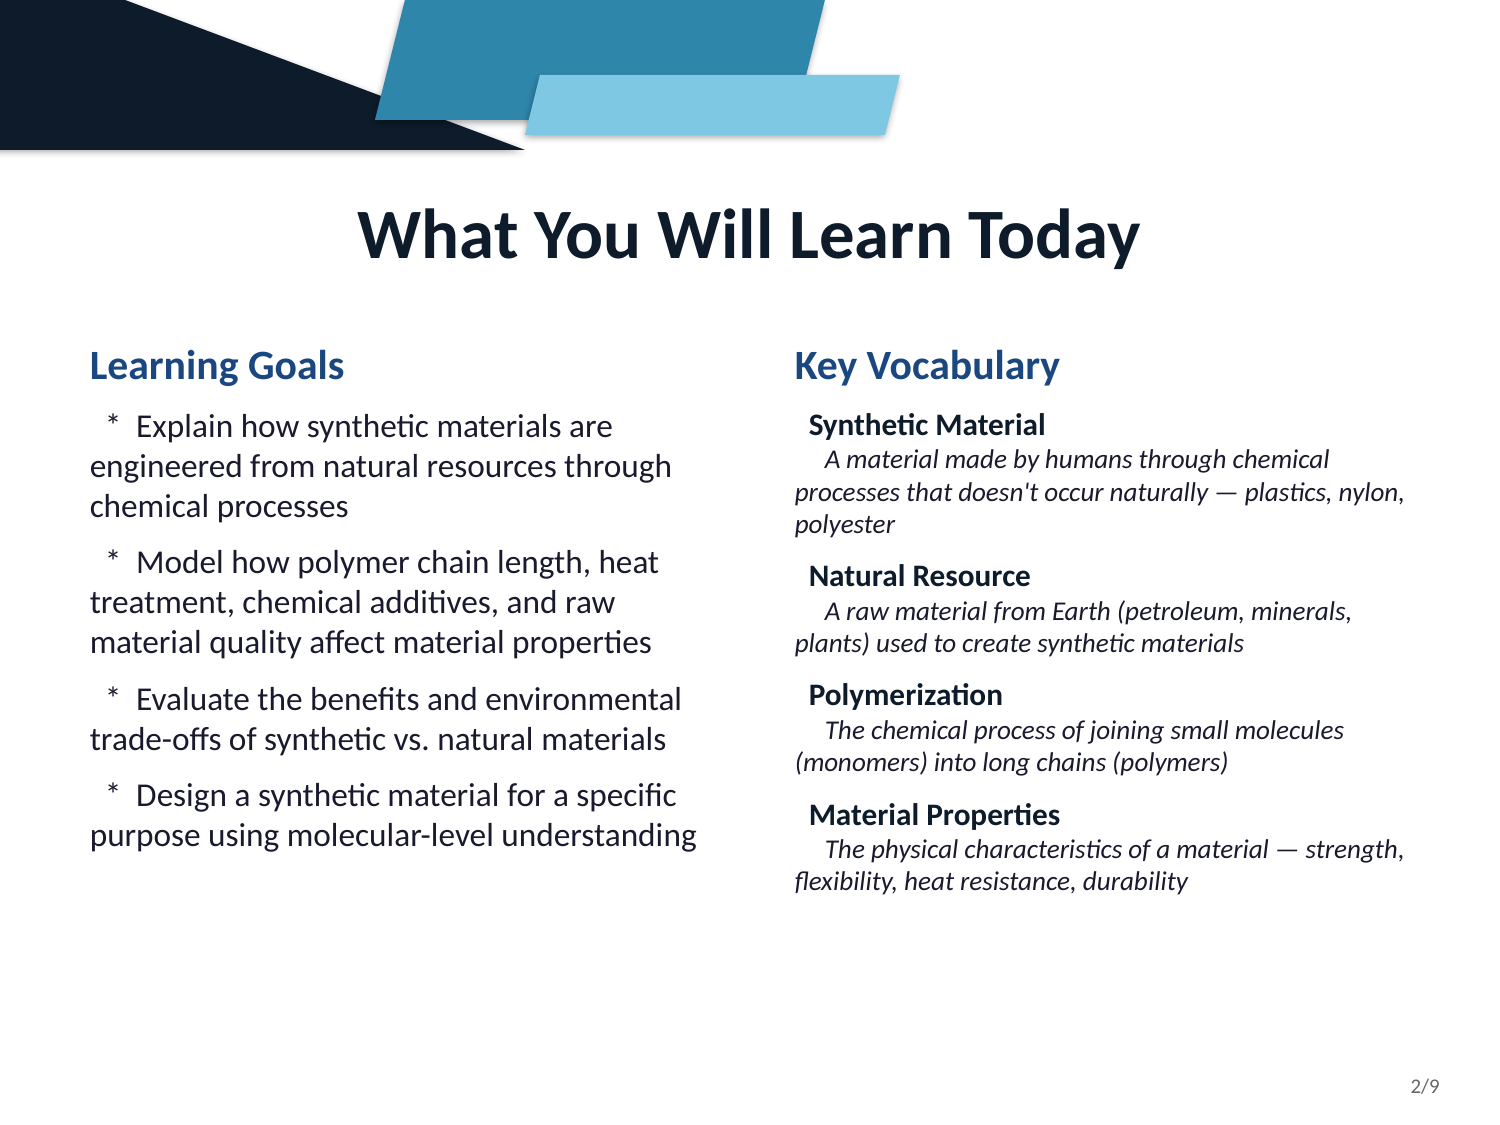

What You Will Learn Today
Learning Goals
  *  Explain how synthetic materials are engineered from natural resources through chemical processes
  *  Model how polymer chain length, heat treatment, chemical additives, and raw material quality affect material properties
  *  Evaluate the benefits and environmental trade-offs of synthetic vs. natural materials
  *  Design a synthetic material for a specific purpose using molecular-level understanding
Key Vocabulary
  Synthetic Material
     A material made by humans through chemical processes that doesn't occur naturally — plastics, nylon, polyester
  Natural Resource
     A raw material from Earth (petroleum, minerals, plants) used to create synthetic materials
  Polymerization
     The chemical process of joining small molecules (monomers) into long chains (polymers)
  Material Properties
     The physical characteristics of a material — strength, flexibility, heat resistance, durability
2/9